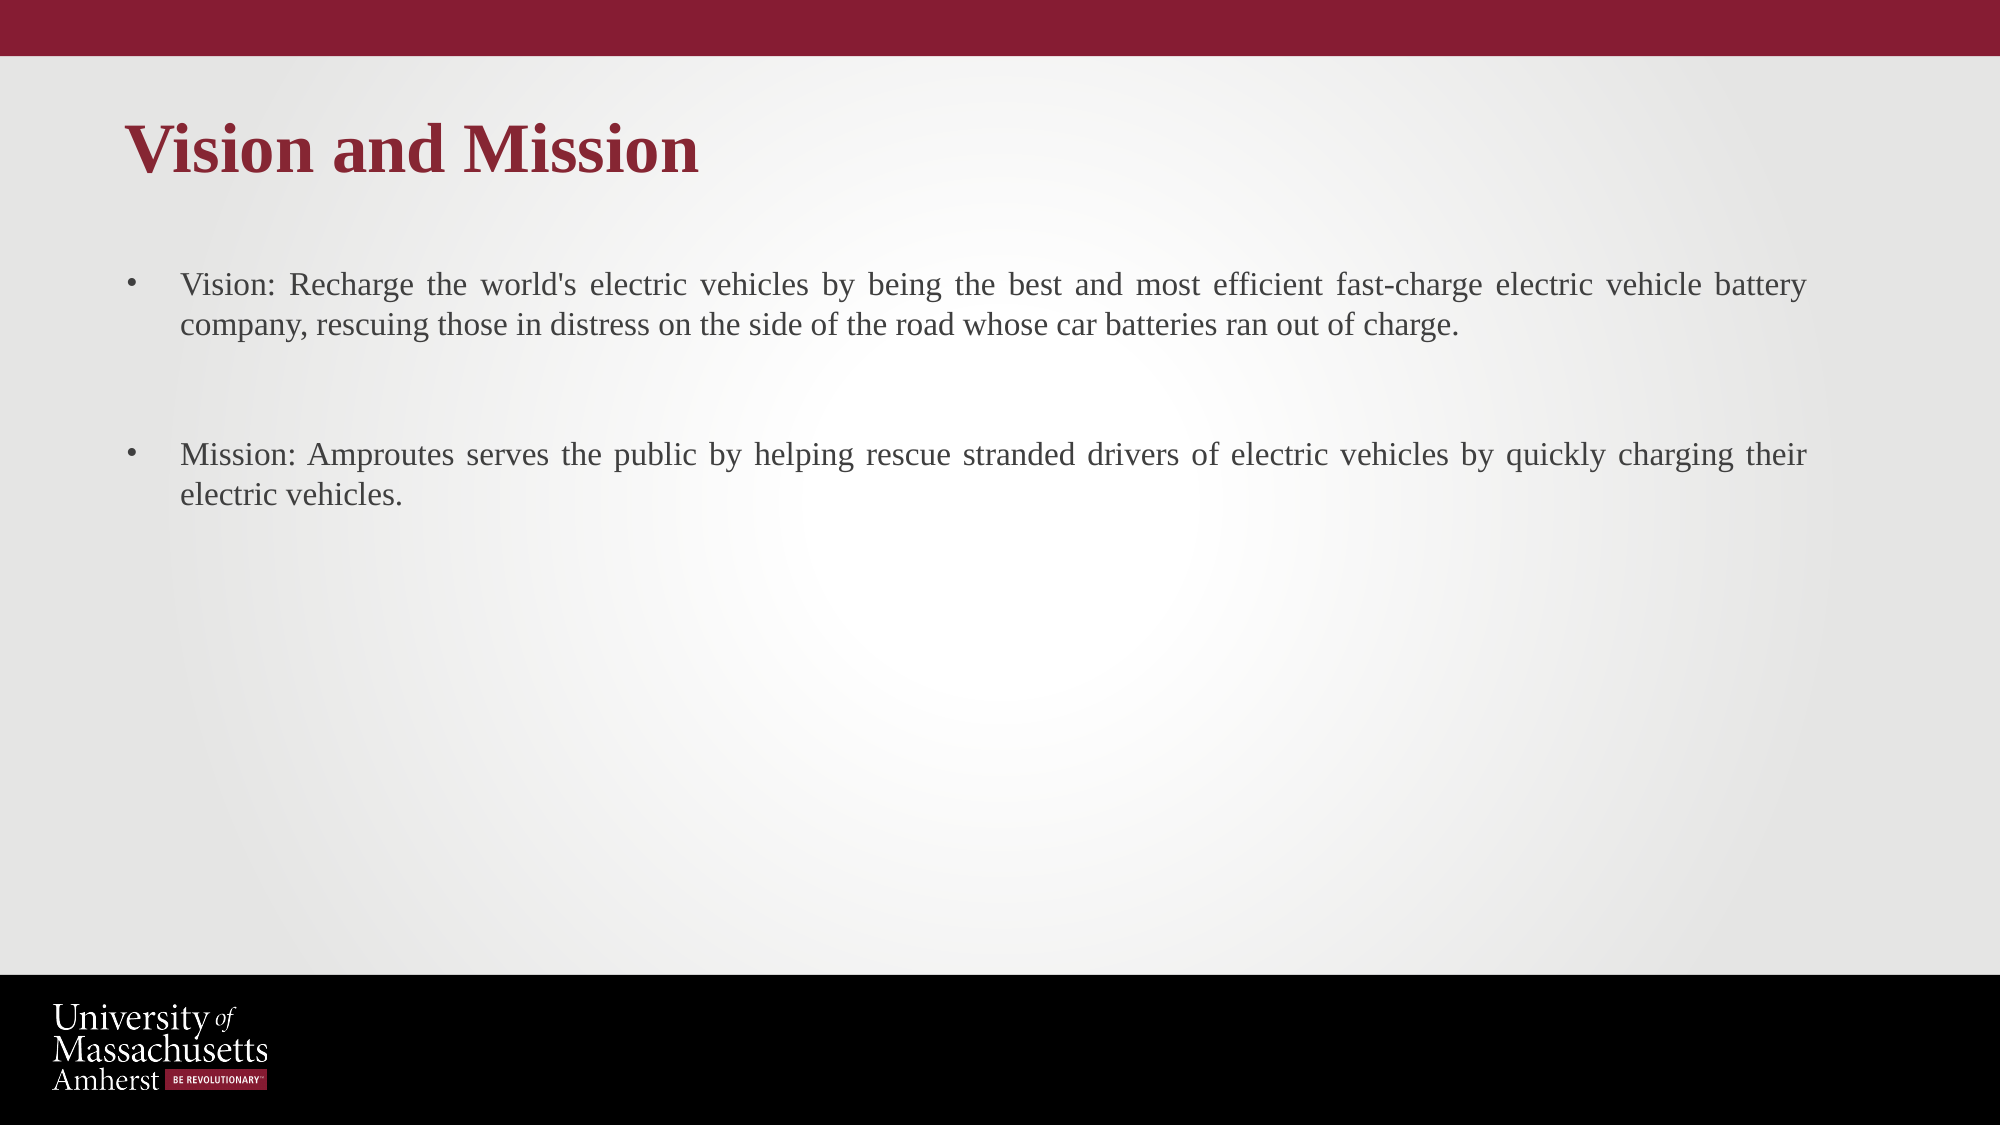

# Vision and Mission
Vision: Recharge the world's electric vehicles by being the best and most efficient fast-charge electric vehicle battery company, rescuing those in distress on the side of the road whose car batteries ran out of charge.

Mission: Amproutes serves the public by helping rescue stranded drivers of electric vehicles by quickly charging their electric vehicles.